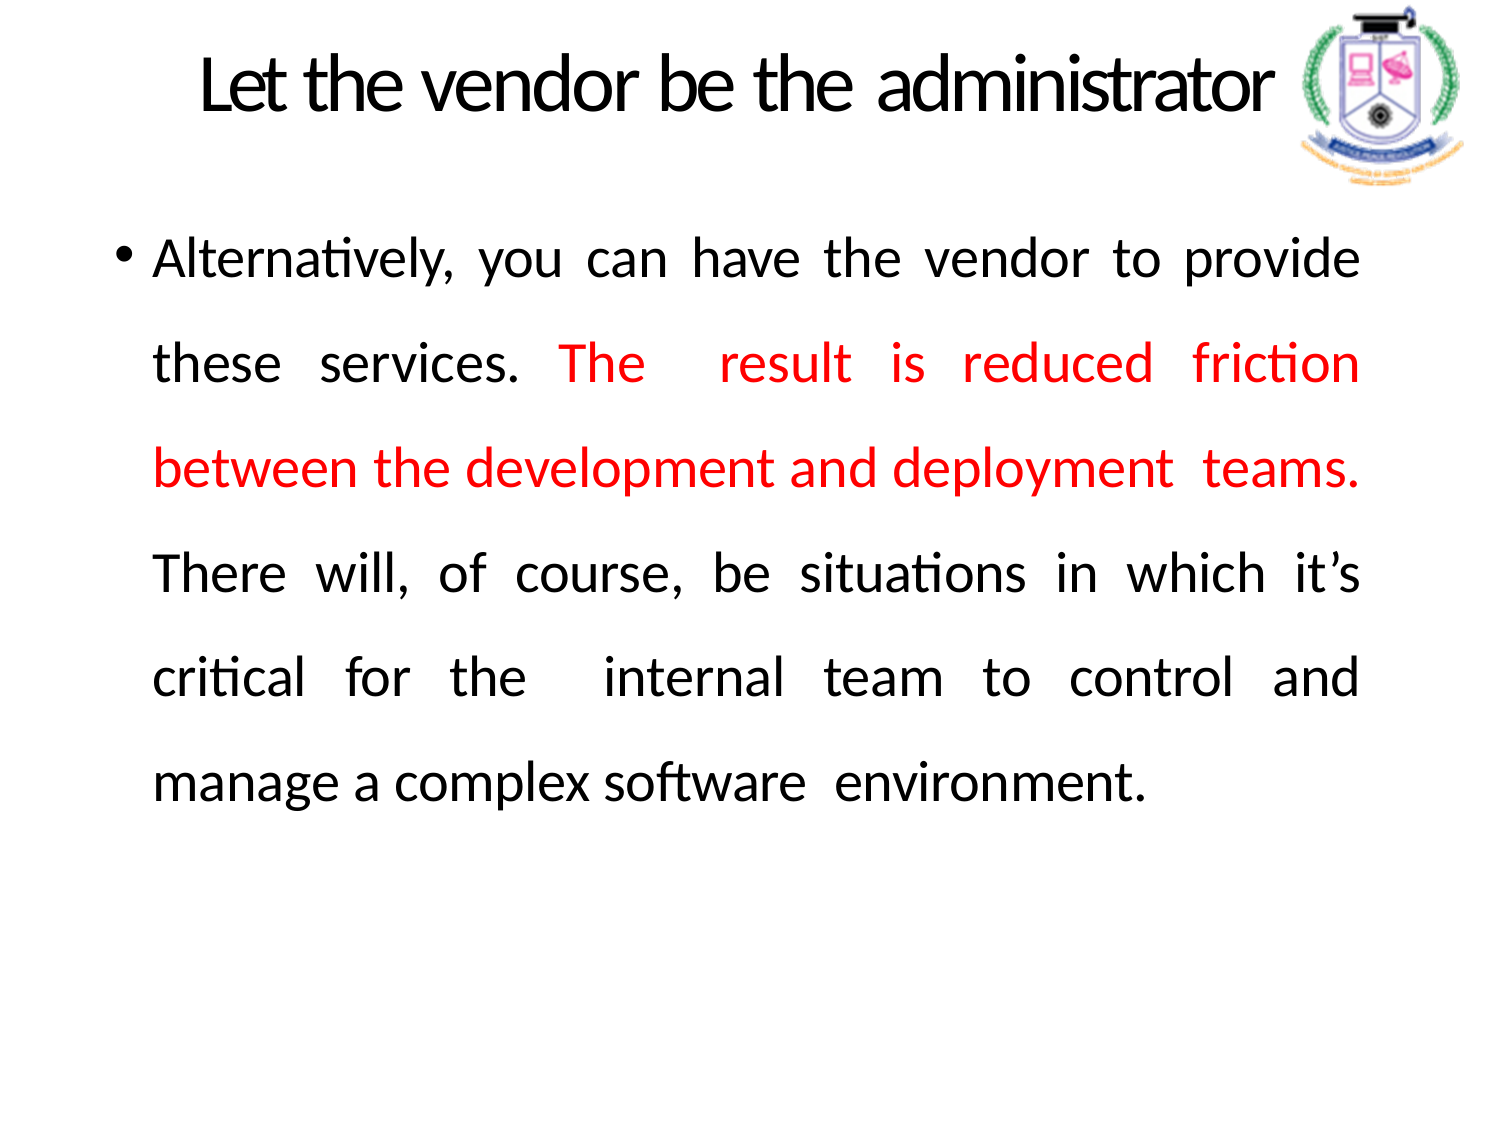

# Let the vendor be the administrator
Alternatively, you can have the vendor to provide these services. The  result is reduced friction between the development and deployment  teams. There will, of course, be situations in which it’s critical for the  internal team to control and manage a complex software  environment.